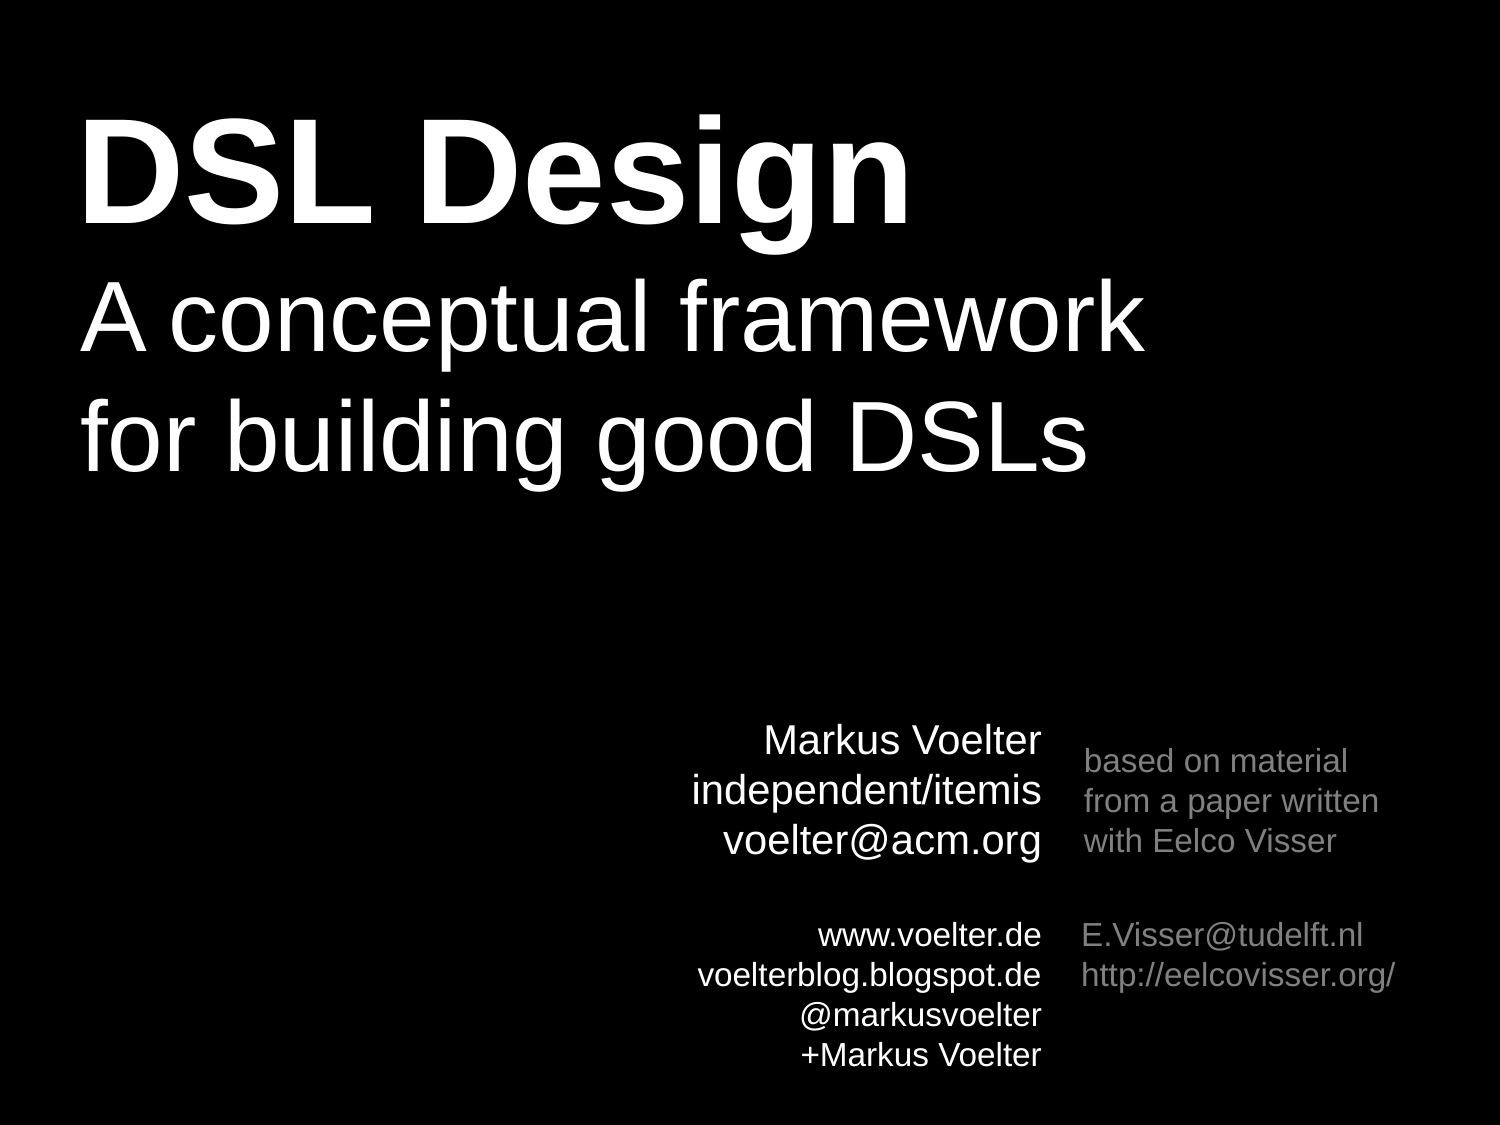

# DSL Design
A conceptual framework
for building good DSLs
based on material
from a paper written
with Eelco Visser

Markus Voelter
independent/itemis
voelter@acm.org

www.voelter.de
voelterblog.blogspot.de
@markusvoelter
+Markus Voelter

E.Visser@tudelft.nl
http://eelcovisser.org/